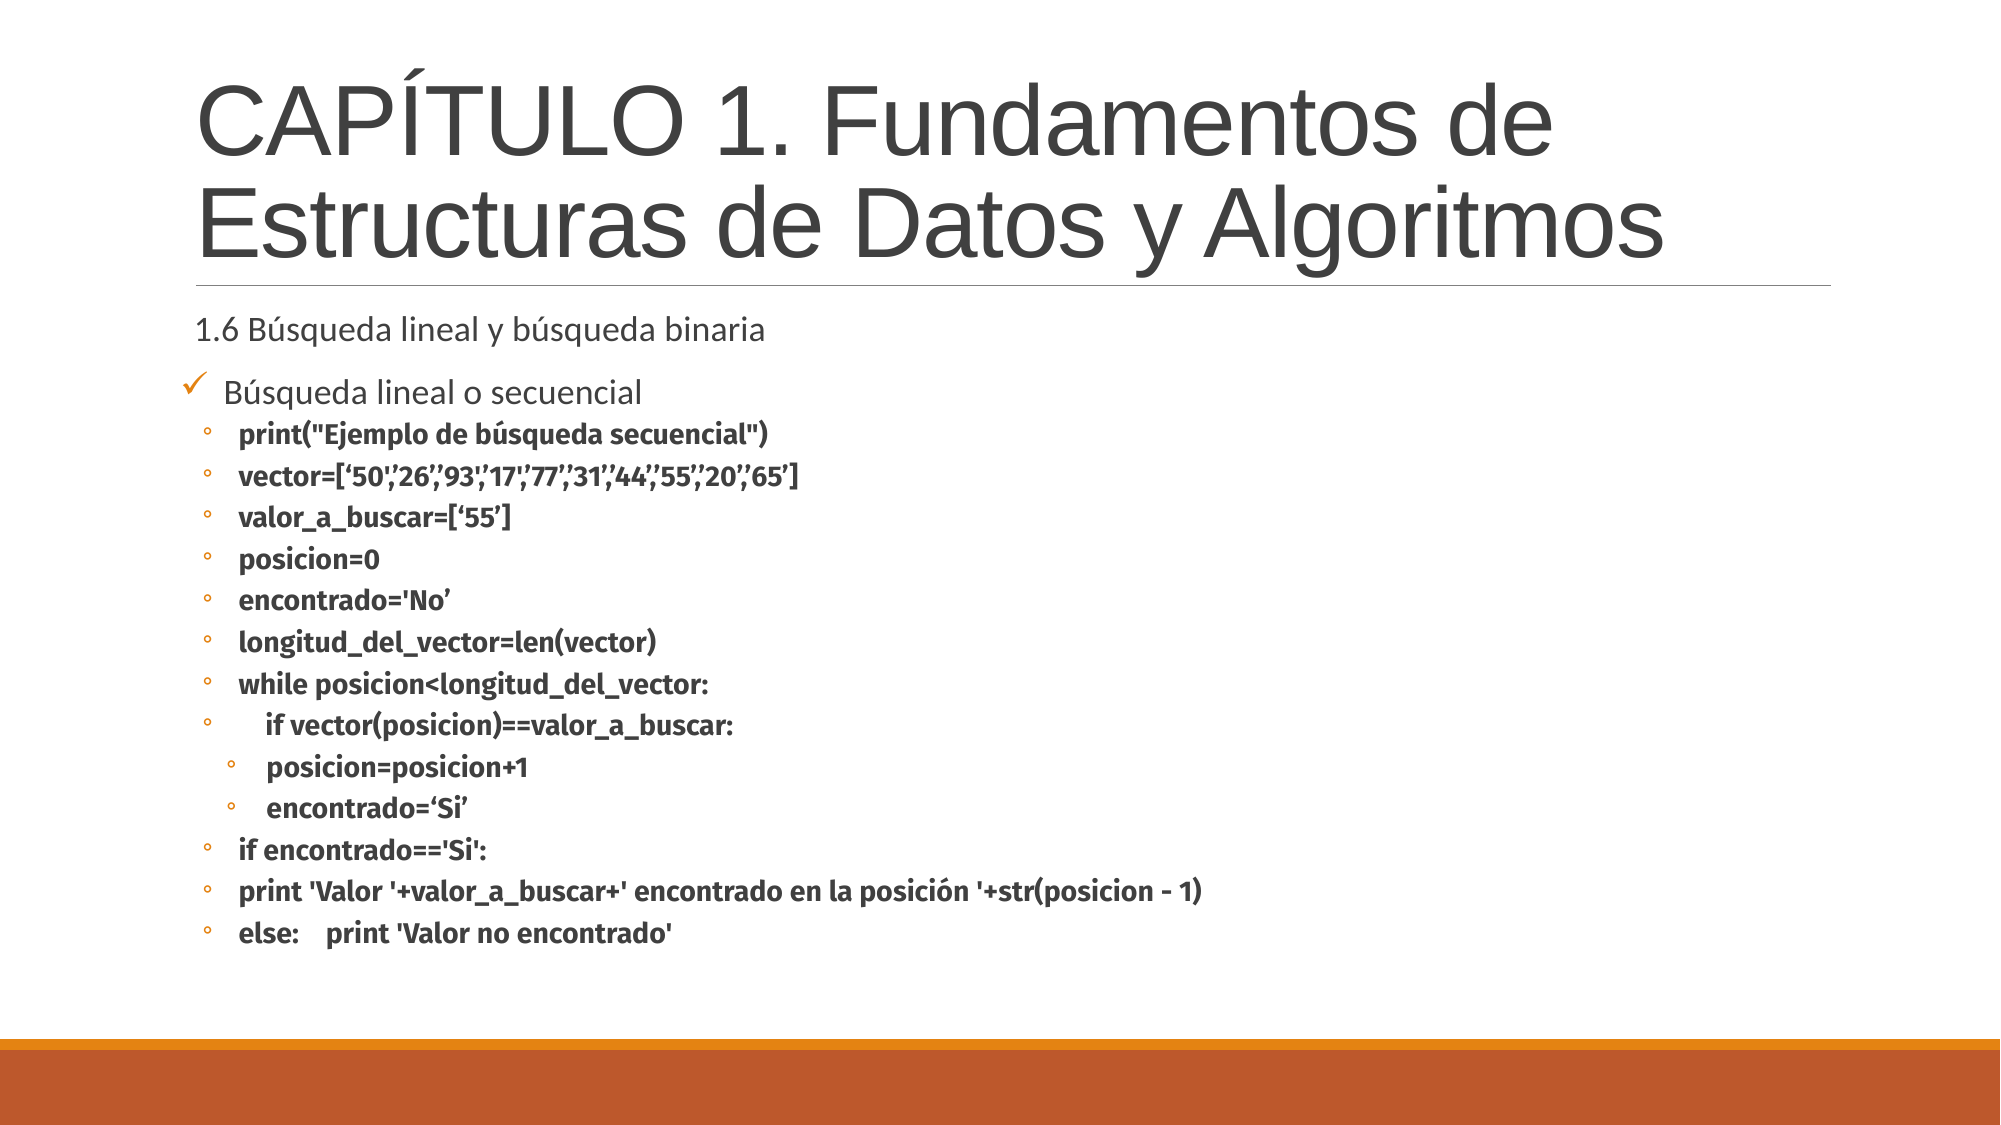

# CAPÍTULO 1. Fundamentos de Estructuras de Datos y Algoritmos
1.6 Búsqueda lineal y búsqueda binaria
Búsqueda lineal o secuencial
print("Ejemplo de búsqueda secuencial")
vector=[‘50',’26’,’93',’17',’77’,’31’,’44’,’55’,’20’,’65’]
valor_a_buscar=[‘55’]
posicion=0
encontrado='No’
longitud_del_vector=len(vector)
while posicion<longitud_del_vector:
    if vector(posicion)==valor_a_buscar:
posicion=posicion+1
encontrado=‘Si’
if encontrado=='Si':
print 'Valor '+valor_a_buscar+' encontrado en la posición '+str(posicion - 1)
else:    print 'Valor no encontrado'